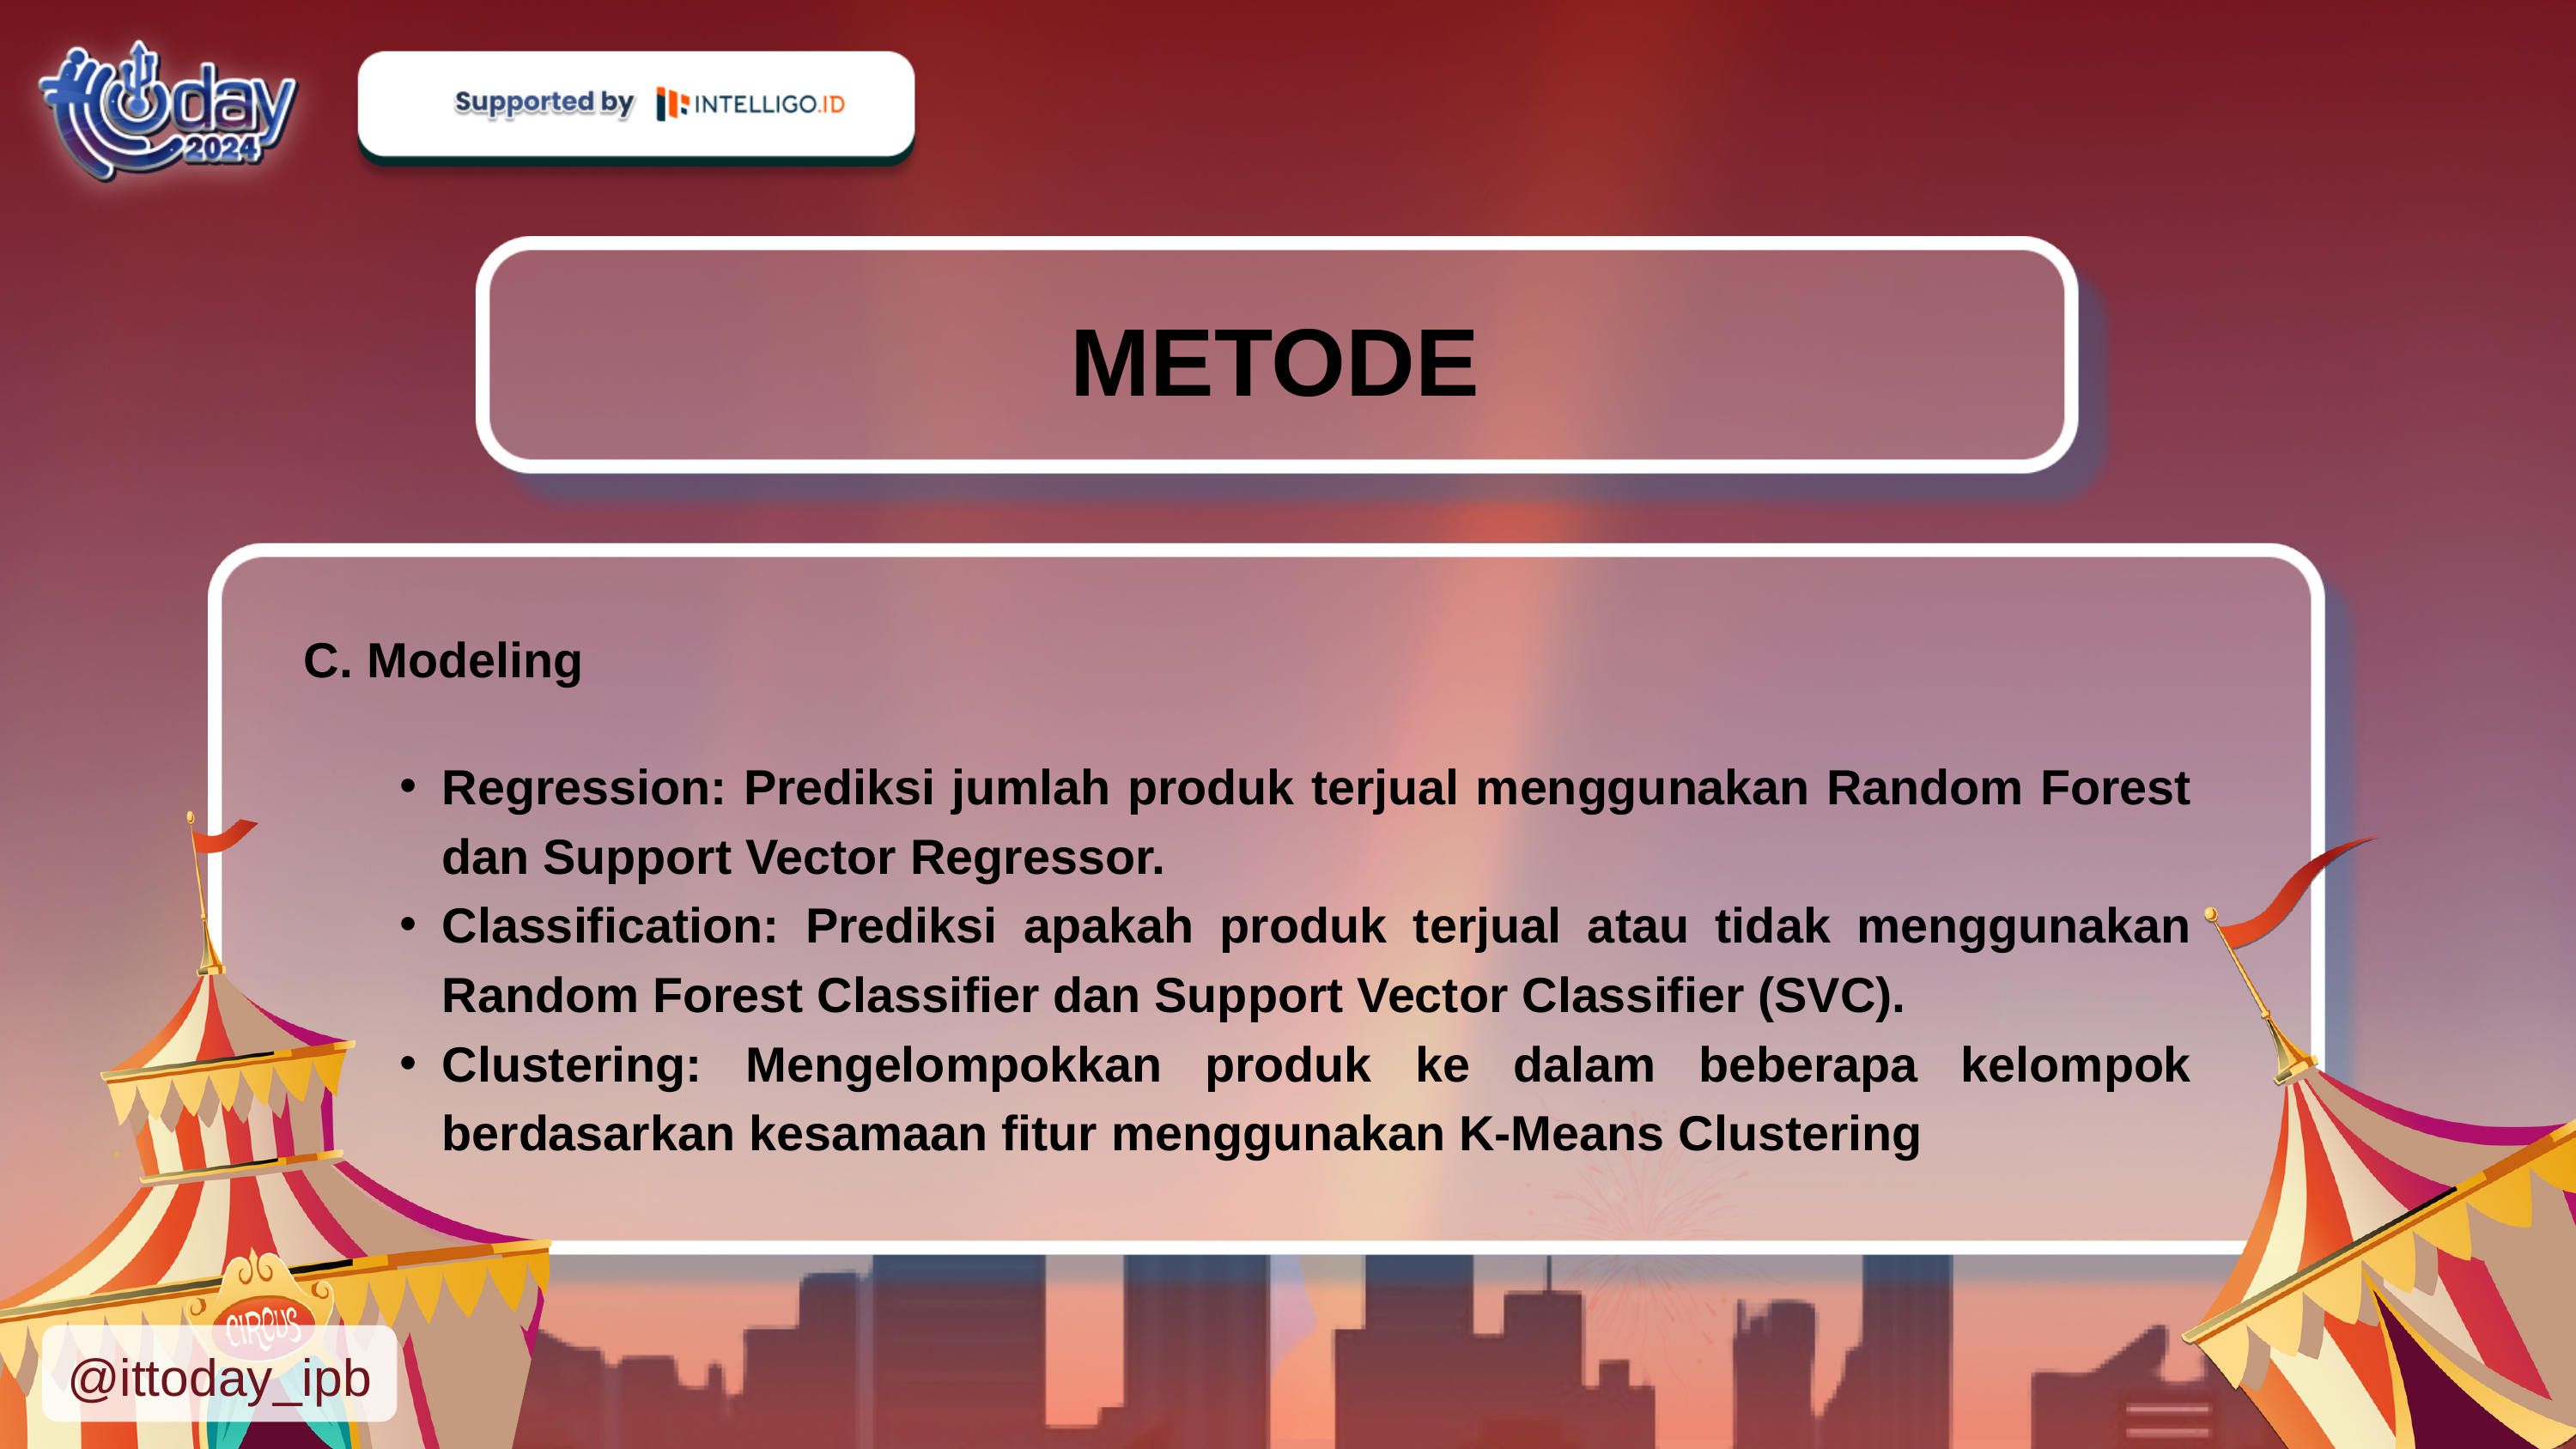

METODE

C. Modeling
Regression: Prediksi jumlah produk terjual menggunakan Random Forest dan Support Vector Regressor.
Classification: Prediksi apakah produk terjual atau tidak menggunakan Random Forest Classifier dan Support Vector Classifier (SVC).
Clustering: Mengelompokkan produk ke dalam beberapa kelompok berdasarkan kesamaan fitur menggunakan K-Means Clustering

@ittoday_ipb